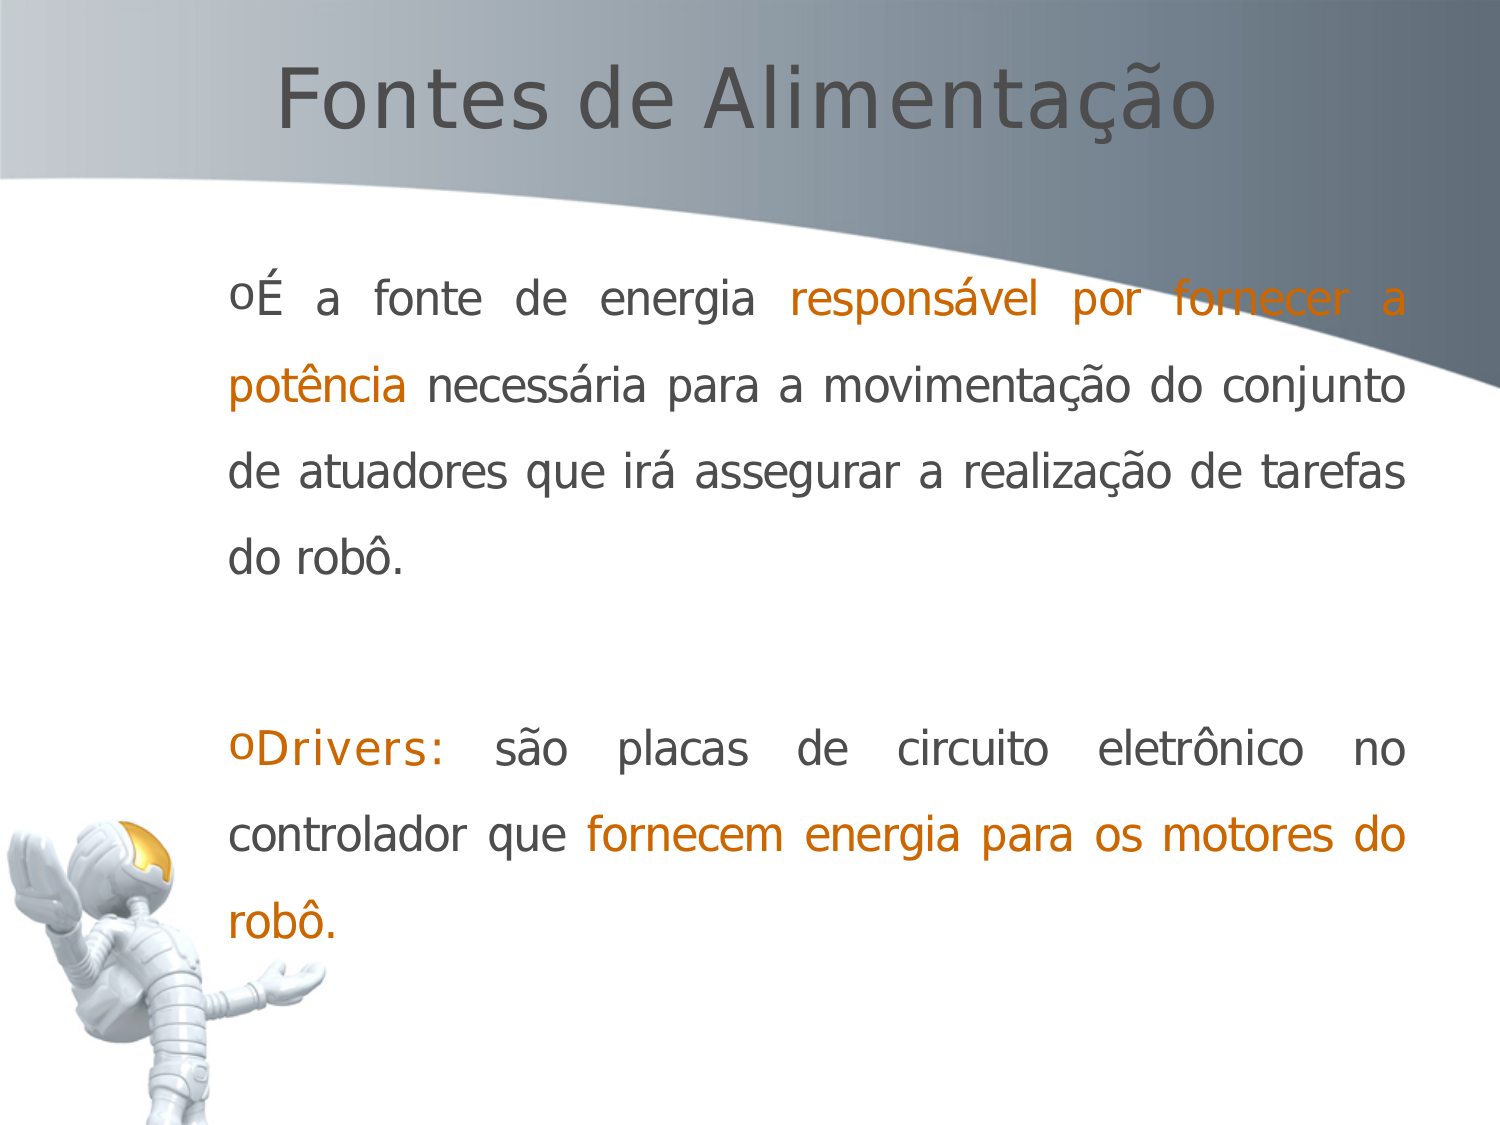

# Fontes de Alimentação
É a fonte de energia responsável por fornecer a potência necessária para a movimentação do conjunto de atuadores que irá assegurar a realização de tarefas do robô.

Drivers: são placas de circuito eletrônico no controlador que fornecem energia para os motores do robô.